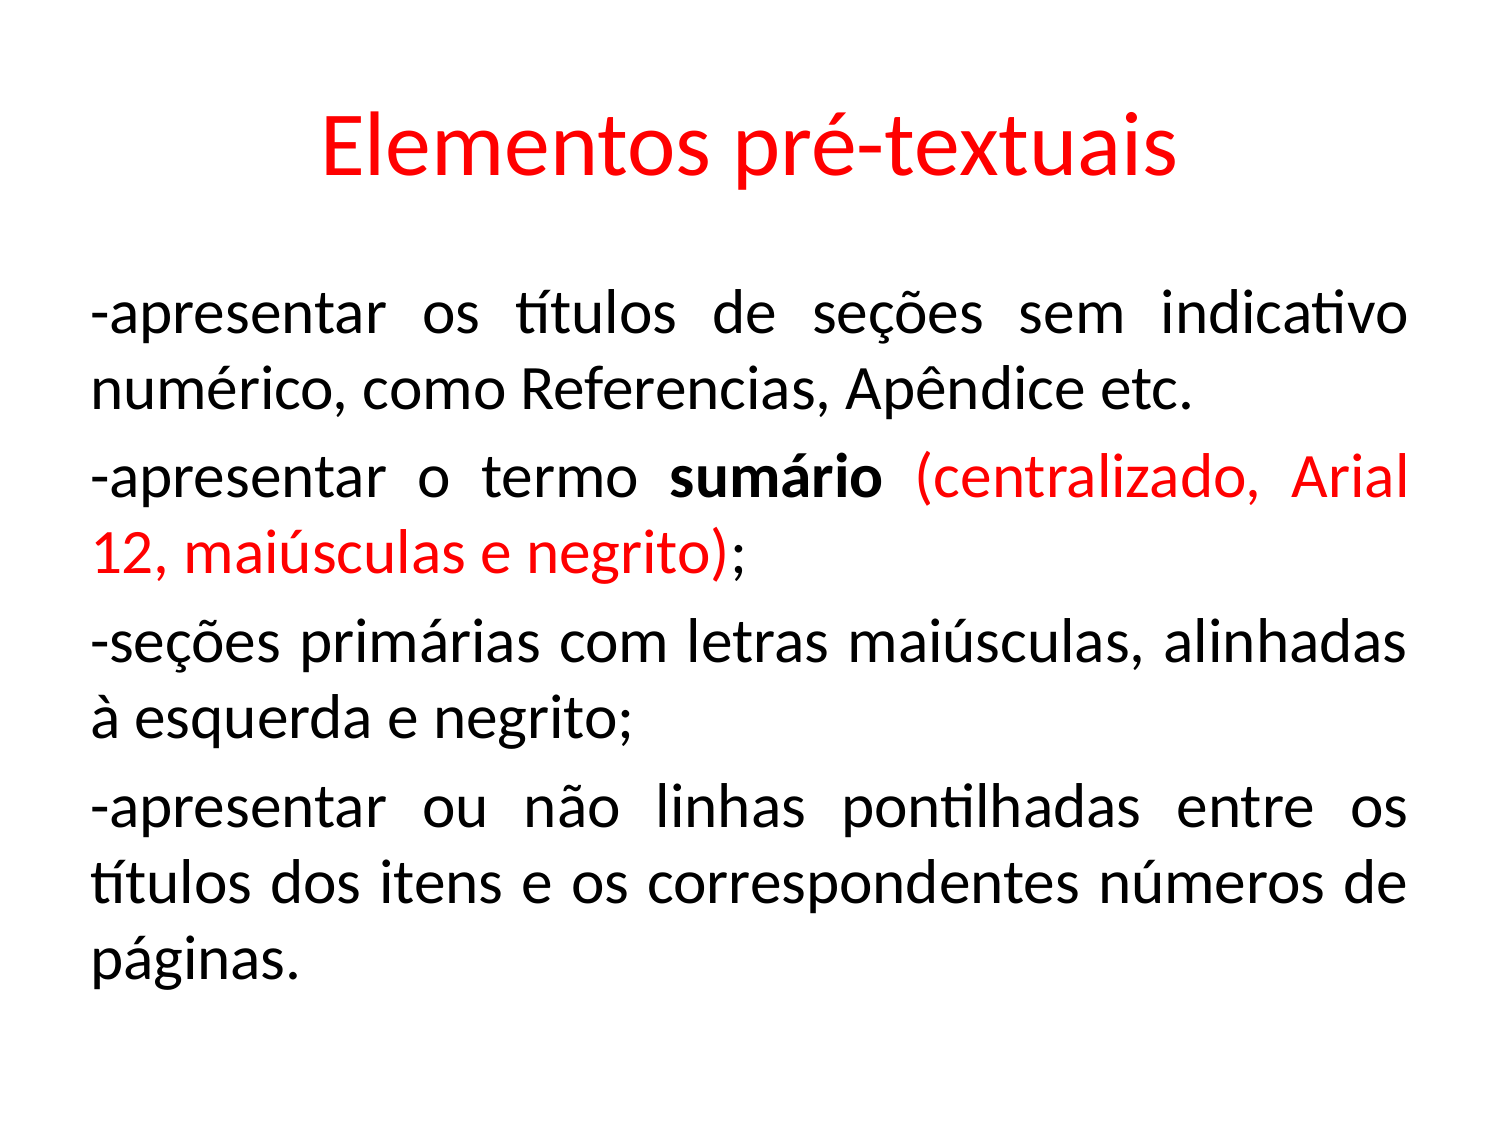

# Elementos pré-textuais
-apresentar os títulos de seções sem indicativo numérico, como Referencias, Apêndice etc.
-apresentar o termo sumário (centralizado, Arial 12, maiúsculas e negrito);
-seções primárias com letras maiúsculas, alinhadas à esquerda e negrito;
-apresentar ou não linhas pontilhadas entre os títulos dos itens e os correspondentes números de páginas.